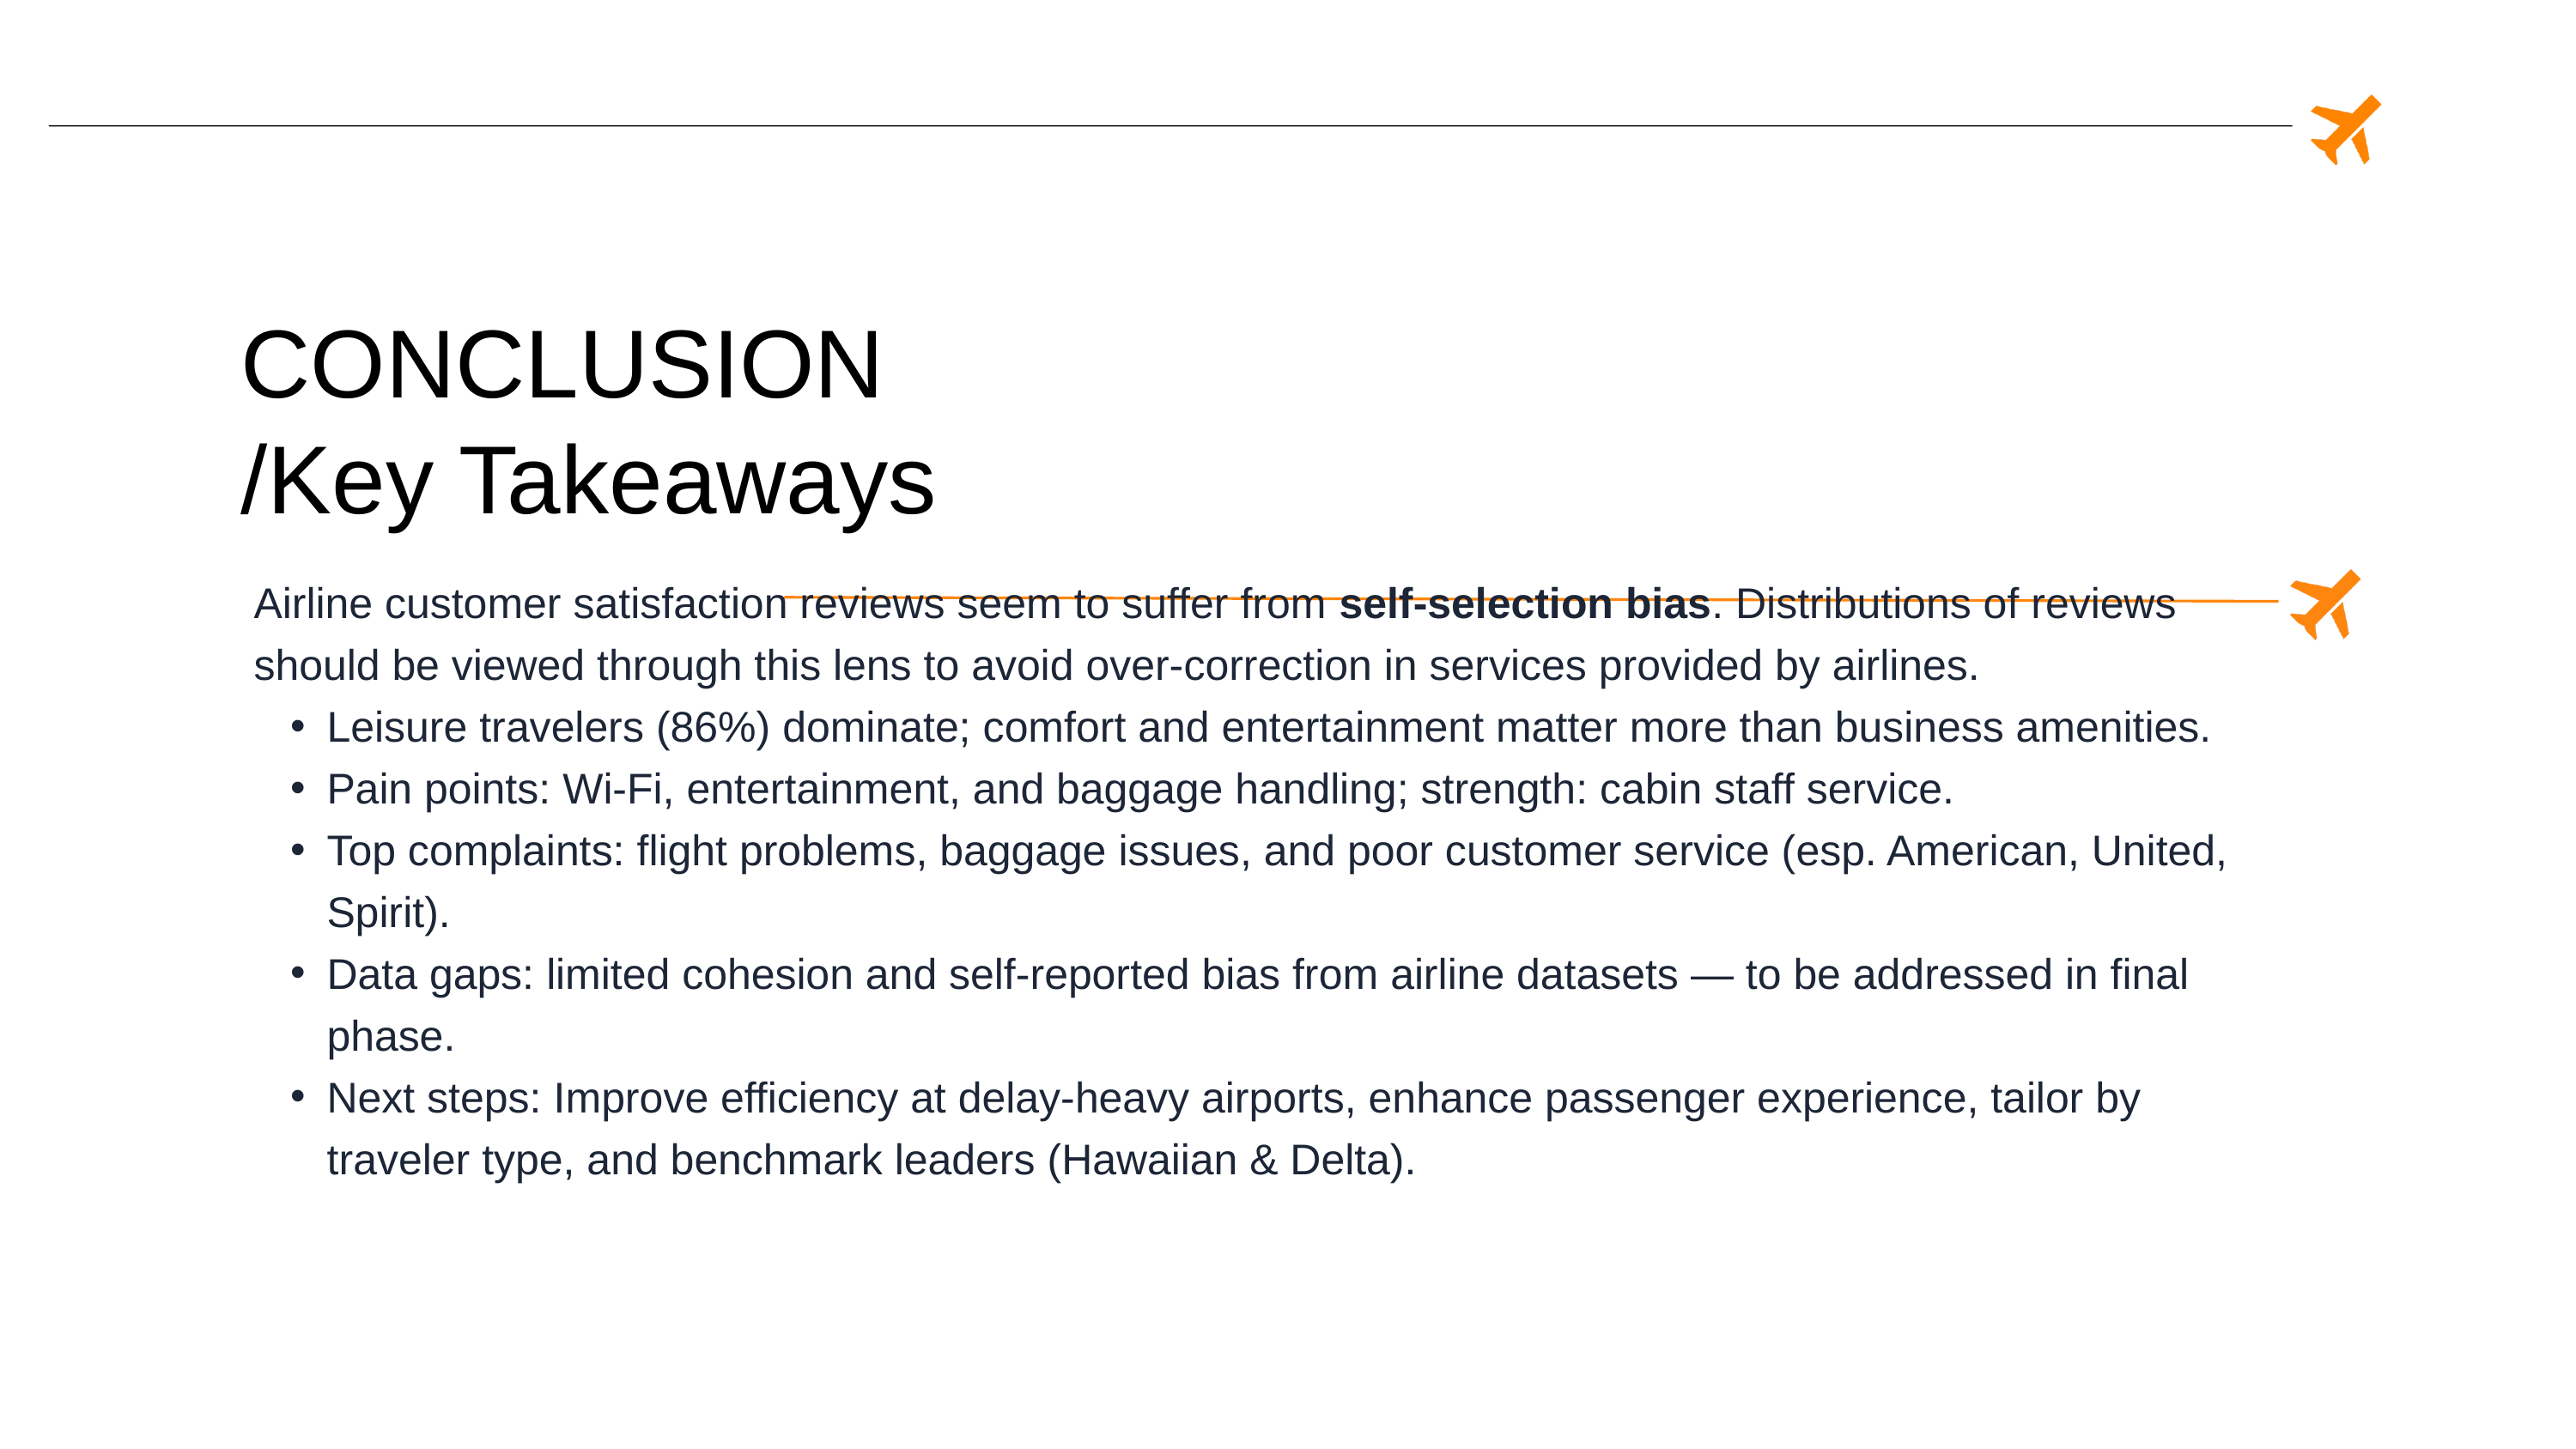

CONCLUSION
/Key Takeaways

Airline customer satisfaction reviews seem to suffer from self-selection bias. Distributions of reviews should be viewed through this lens to avoid over-correction in services provided by airlines.
Leisure travelers (86%) dominate; comfort and entertainment matter more than business amenities.
Pain points: Wi-Fi, entertainment, and baggage handling; strength: cabin staff service.
Top complaints: flight problems, baggage issues, and poor customer service (esp. American, United, Spirit).
Data gaps: limited cohesion and self-reported bias from airline datasets — to be addressed in final phase.
Next steps: Improve efficiency at delay-heavy airports, enhance passenger experience, tailor by traveler type, and benchmark leaders (Hawaiian & Delta).